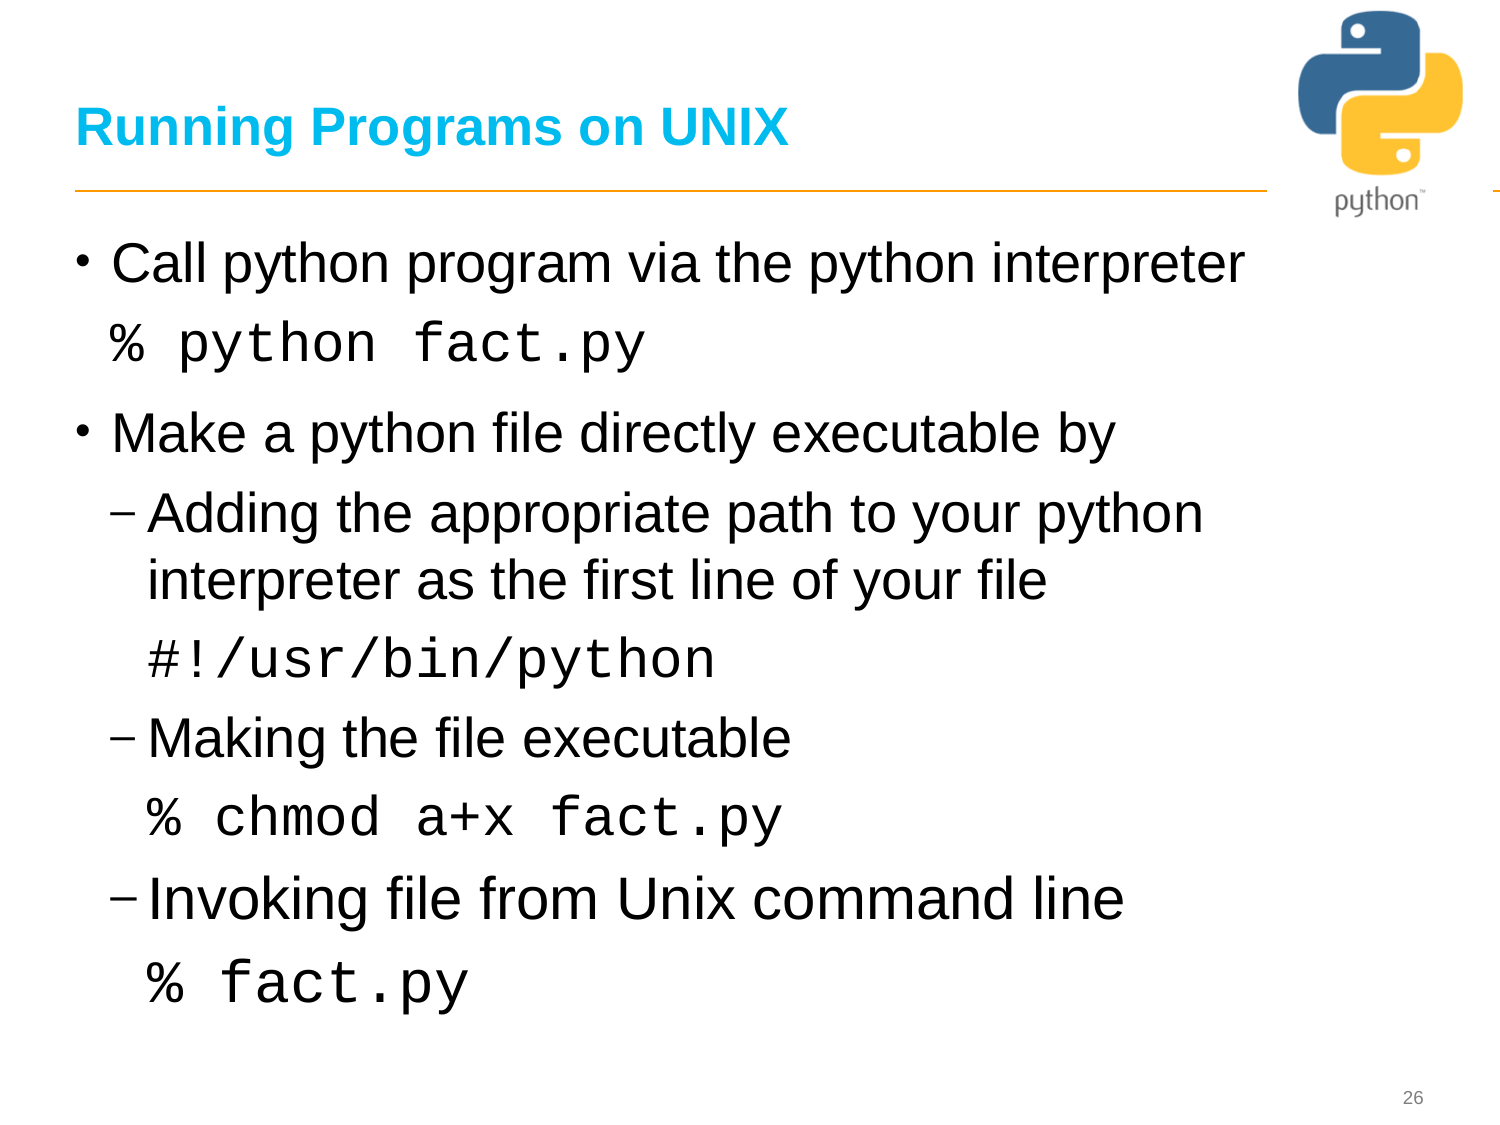

# Running Programs on UNIX
Call python program via the python interpreter
% python fact.py
Make a python file directly executable by
Adding the appropriate path to your python  interpreter as the first line of your file
#!/usr/bin/python
Making the file executable
% chmod a+x fact.py
Invoking file from Unix command line
% fact.py